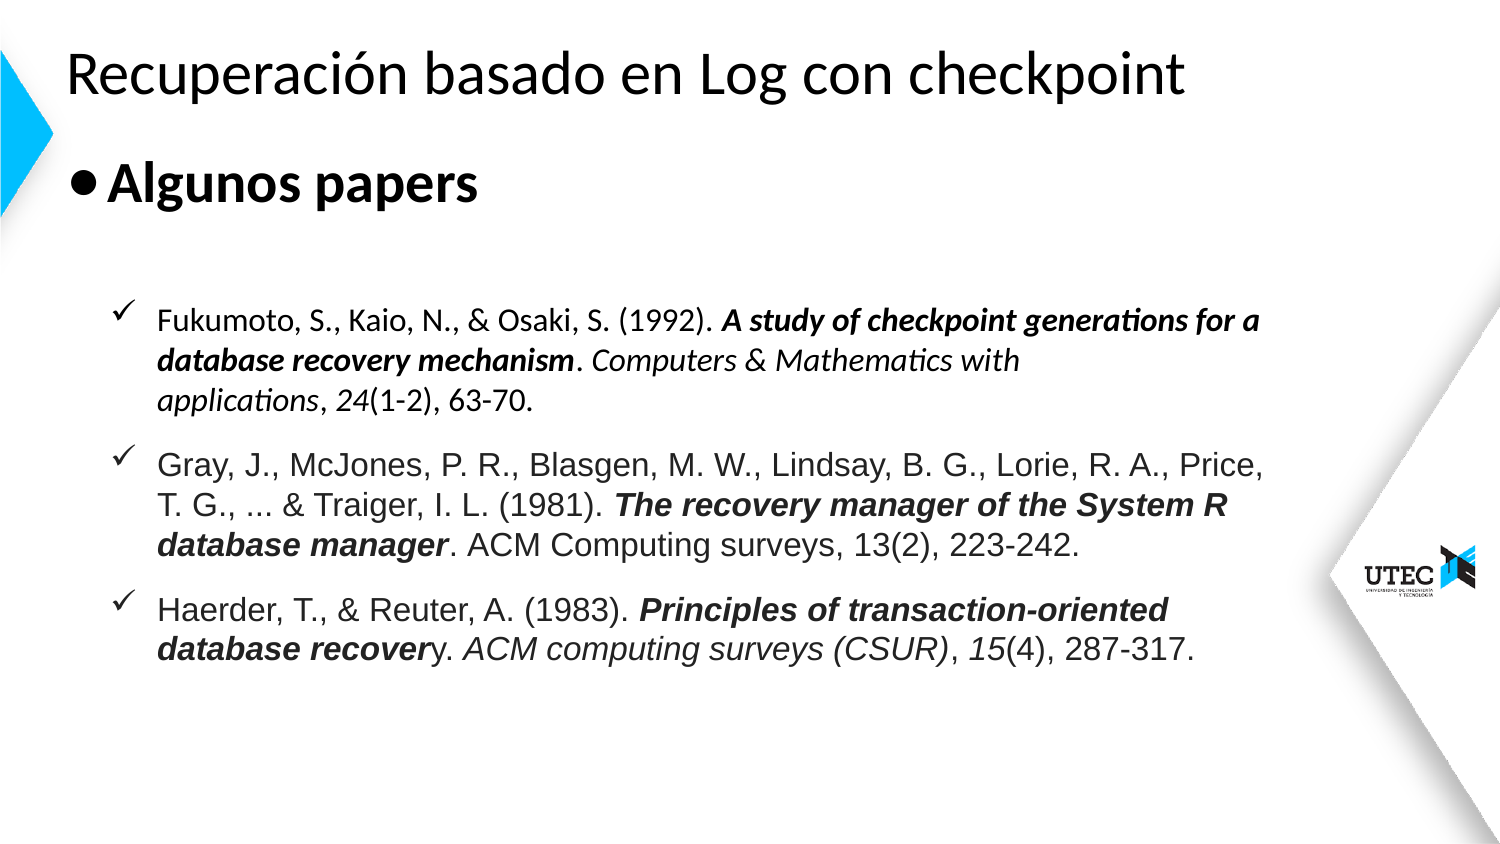

# Recuperación basado en Log con checkpoint
Algunos papers

Fukumoto, S., Kaio, N., & Osaki, S. (1992). A study of checkpoint generations for a database recovery mechanism. Computers & Mathematics with applications, 24(1-2), 63-70.
Gray, J., McJones, P. R., Blasgen, M. W., Lindsay, B. G., Lorie, R. A., Price, T. G., ... & Traiger, I. L. (1981). The recovery manager of the System R database manager. ACM Computing surveys, 13(2), 223-242.
Haerder, T., & Reuter, A. (1983). Principles of transaction-oriented database recovery. ACM computing surveys (CSUR), 15(4), 287-317.